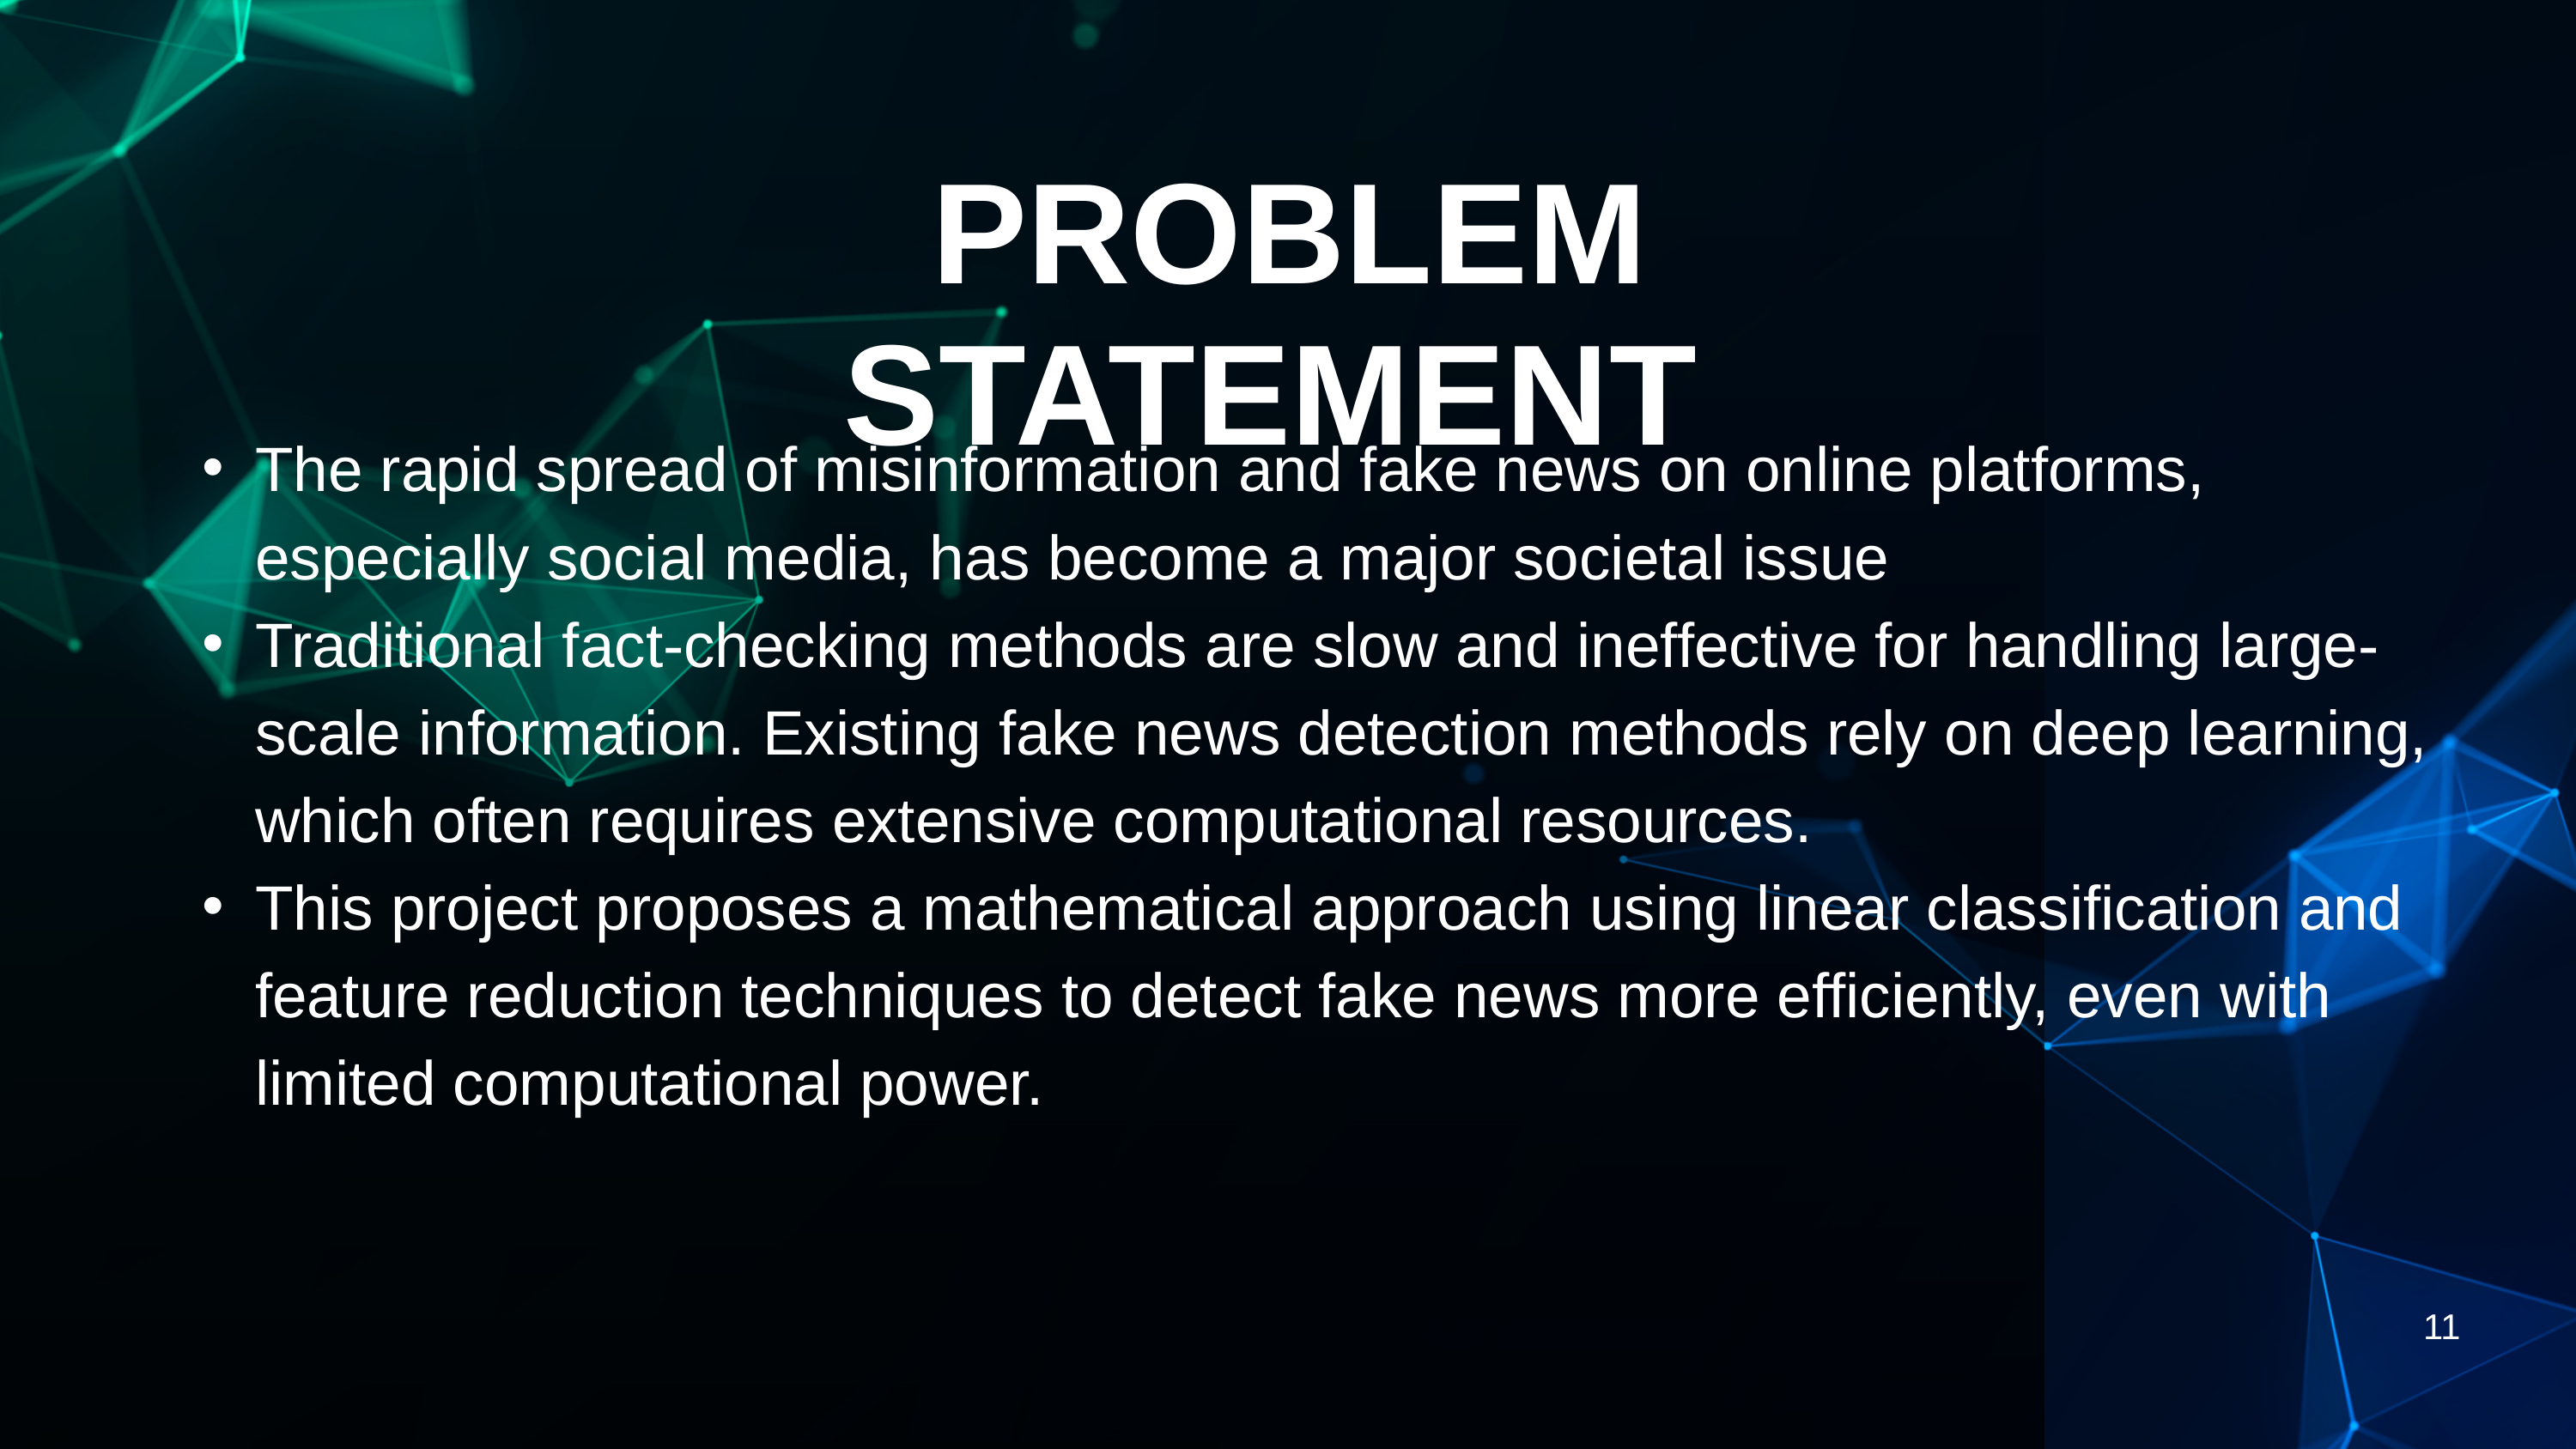

PROBLEM STATEMENT
The rapid spread of misinformation and fake news on online platforms, especially social media, has become a major societal issue
Traditional fact-checking methods are slow and ineffective for handling large-scale information. Existing fake news detection methods rely on deep learning, which often requires extensive computational resources.
This project proposes a mathematical approach using linear classification and feature reduction techniques to detect fake news more efficiently, even with limited computational power.

11